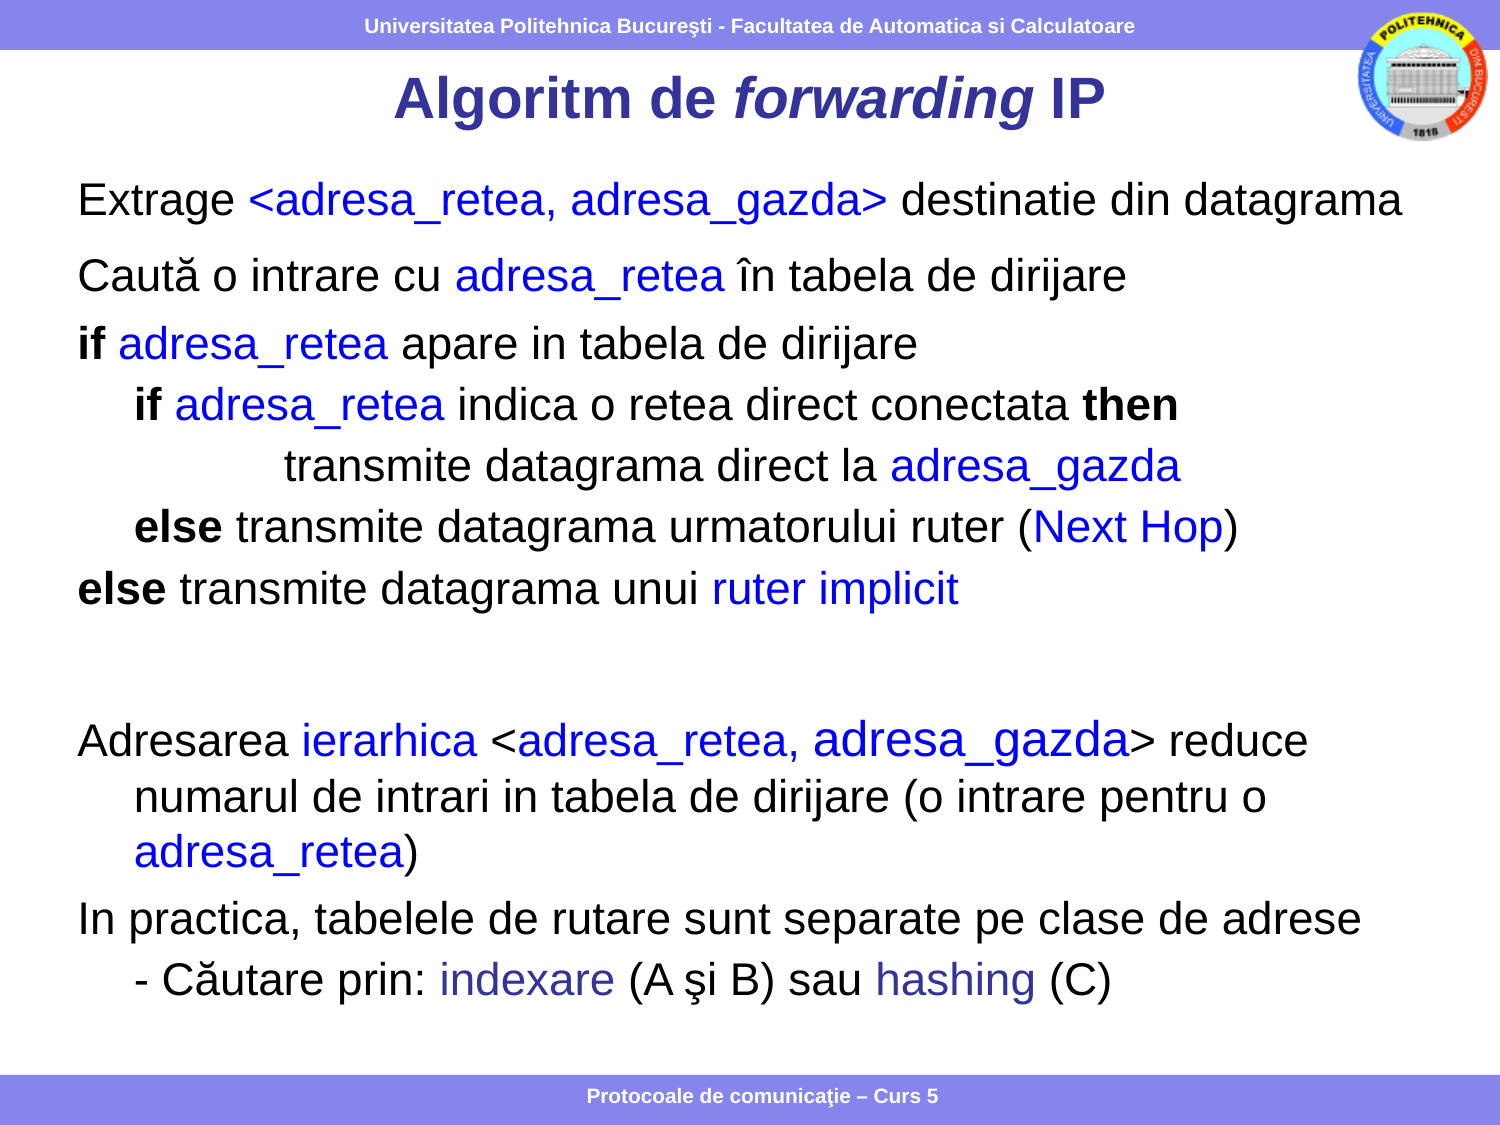

# Algoritm de forwarding IP
Extrage <adresa_retea, adresa_gazda> destinatie din datagrama
Caută o intrare cu adresa_retea în tabela de dirijare
if adresa_retea apare in tabela de dirijare
	if adresa_retea indica o retea direct conectata then
		transmite datagrama direct la adresa_gazda
	else transmite datagrama urmatorului ruter (Next Hop)
else transmite datagrama unui ruter implicit

Adresarea ierarhica <adresa_retea, adresa_gazda> reduce numarul de intrari in tabela de dirijare (o intrare pentru o adresa_retea)
In practica, tabelele de rutare sunt separate pe clase de adrese
	- Căutare prin: indexare (A şi B) sau hashing (C)

Protocoale de comunicaţie – Curs 5